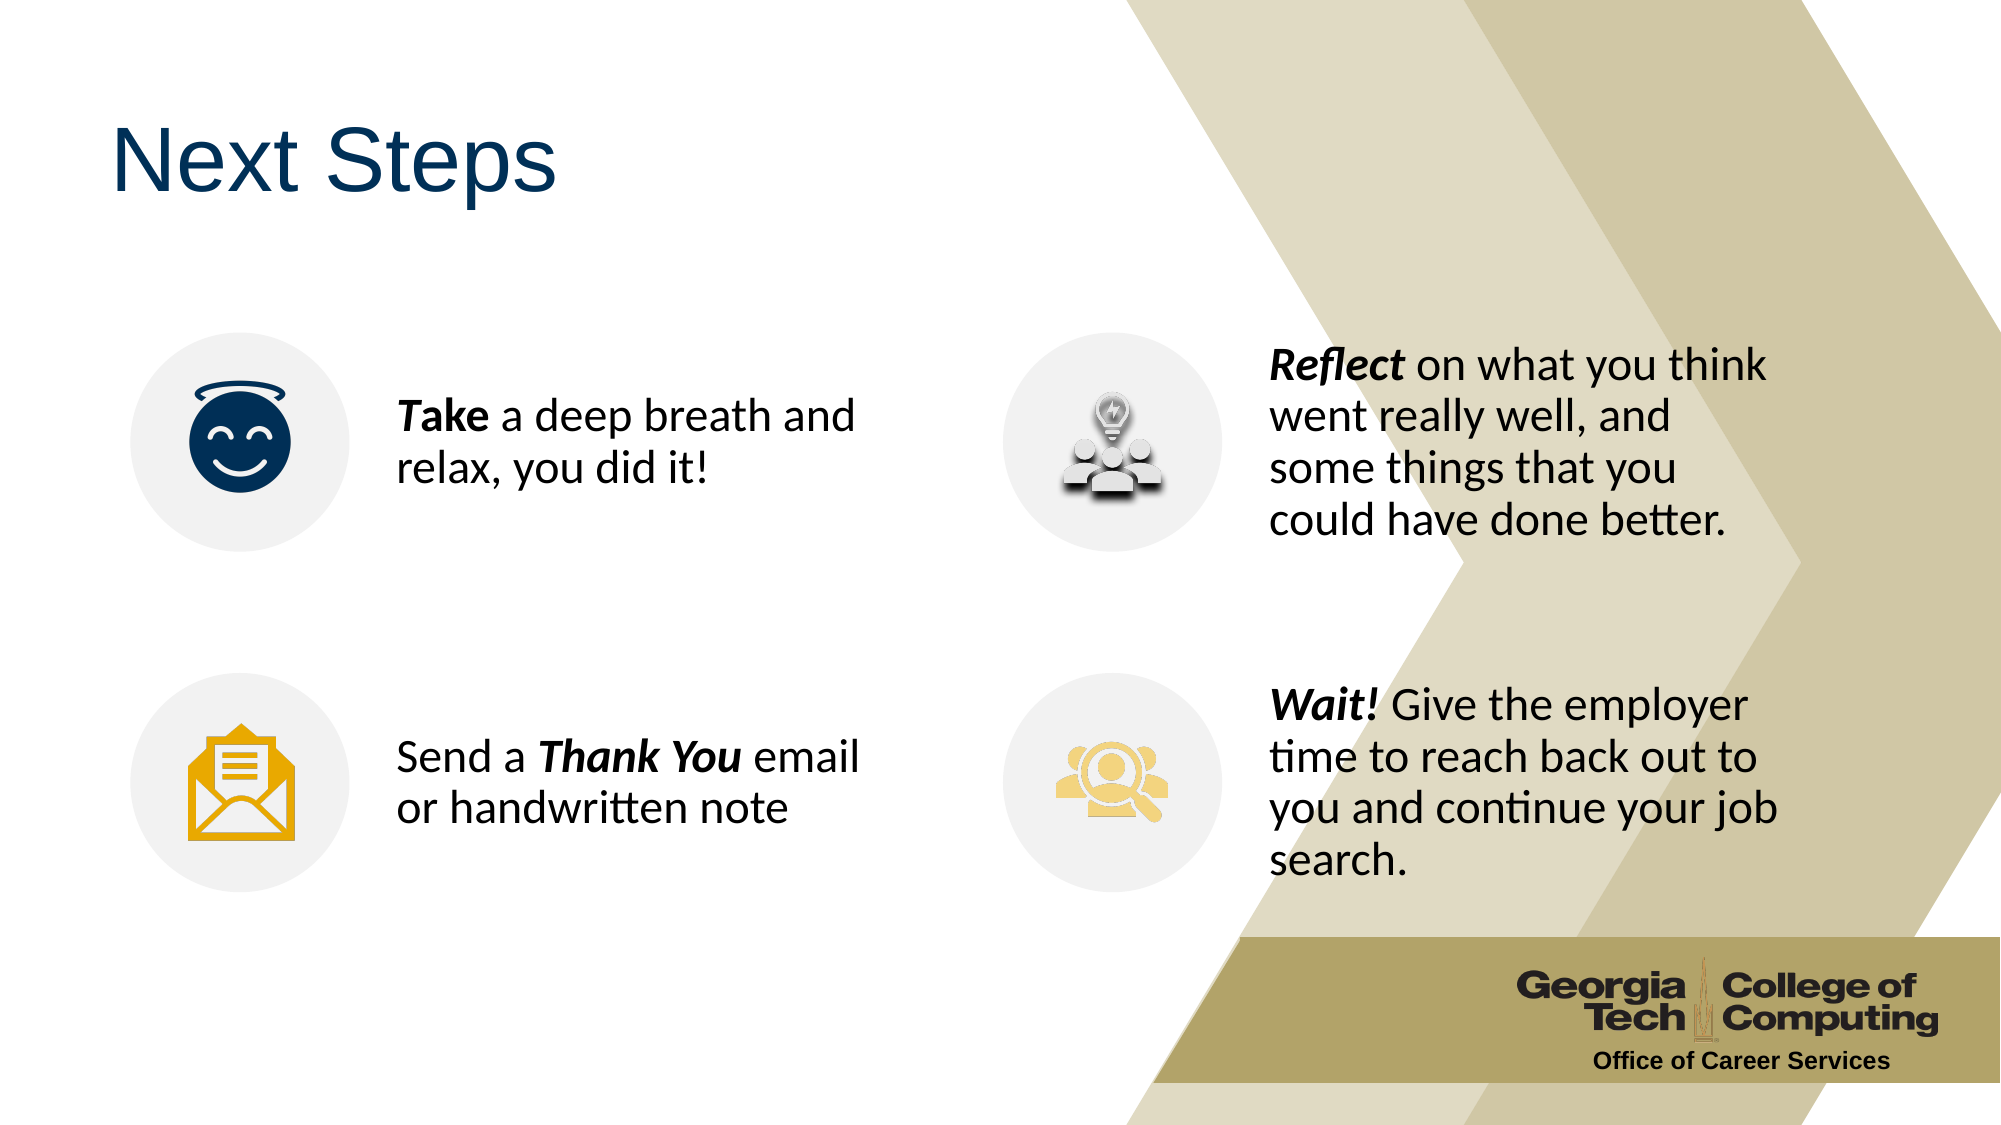

# Next Steps
Take a deep breath and relax, you did it!
Reflect on what you think went really well, and some things that you could have done better.
Send a Thank You email or handwritten note
Wait! Give the employer time to reach back out to you and continue your job search.